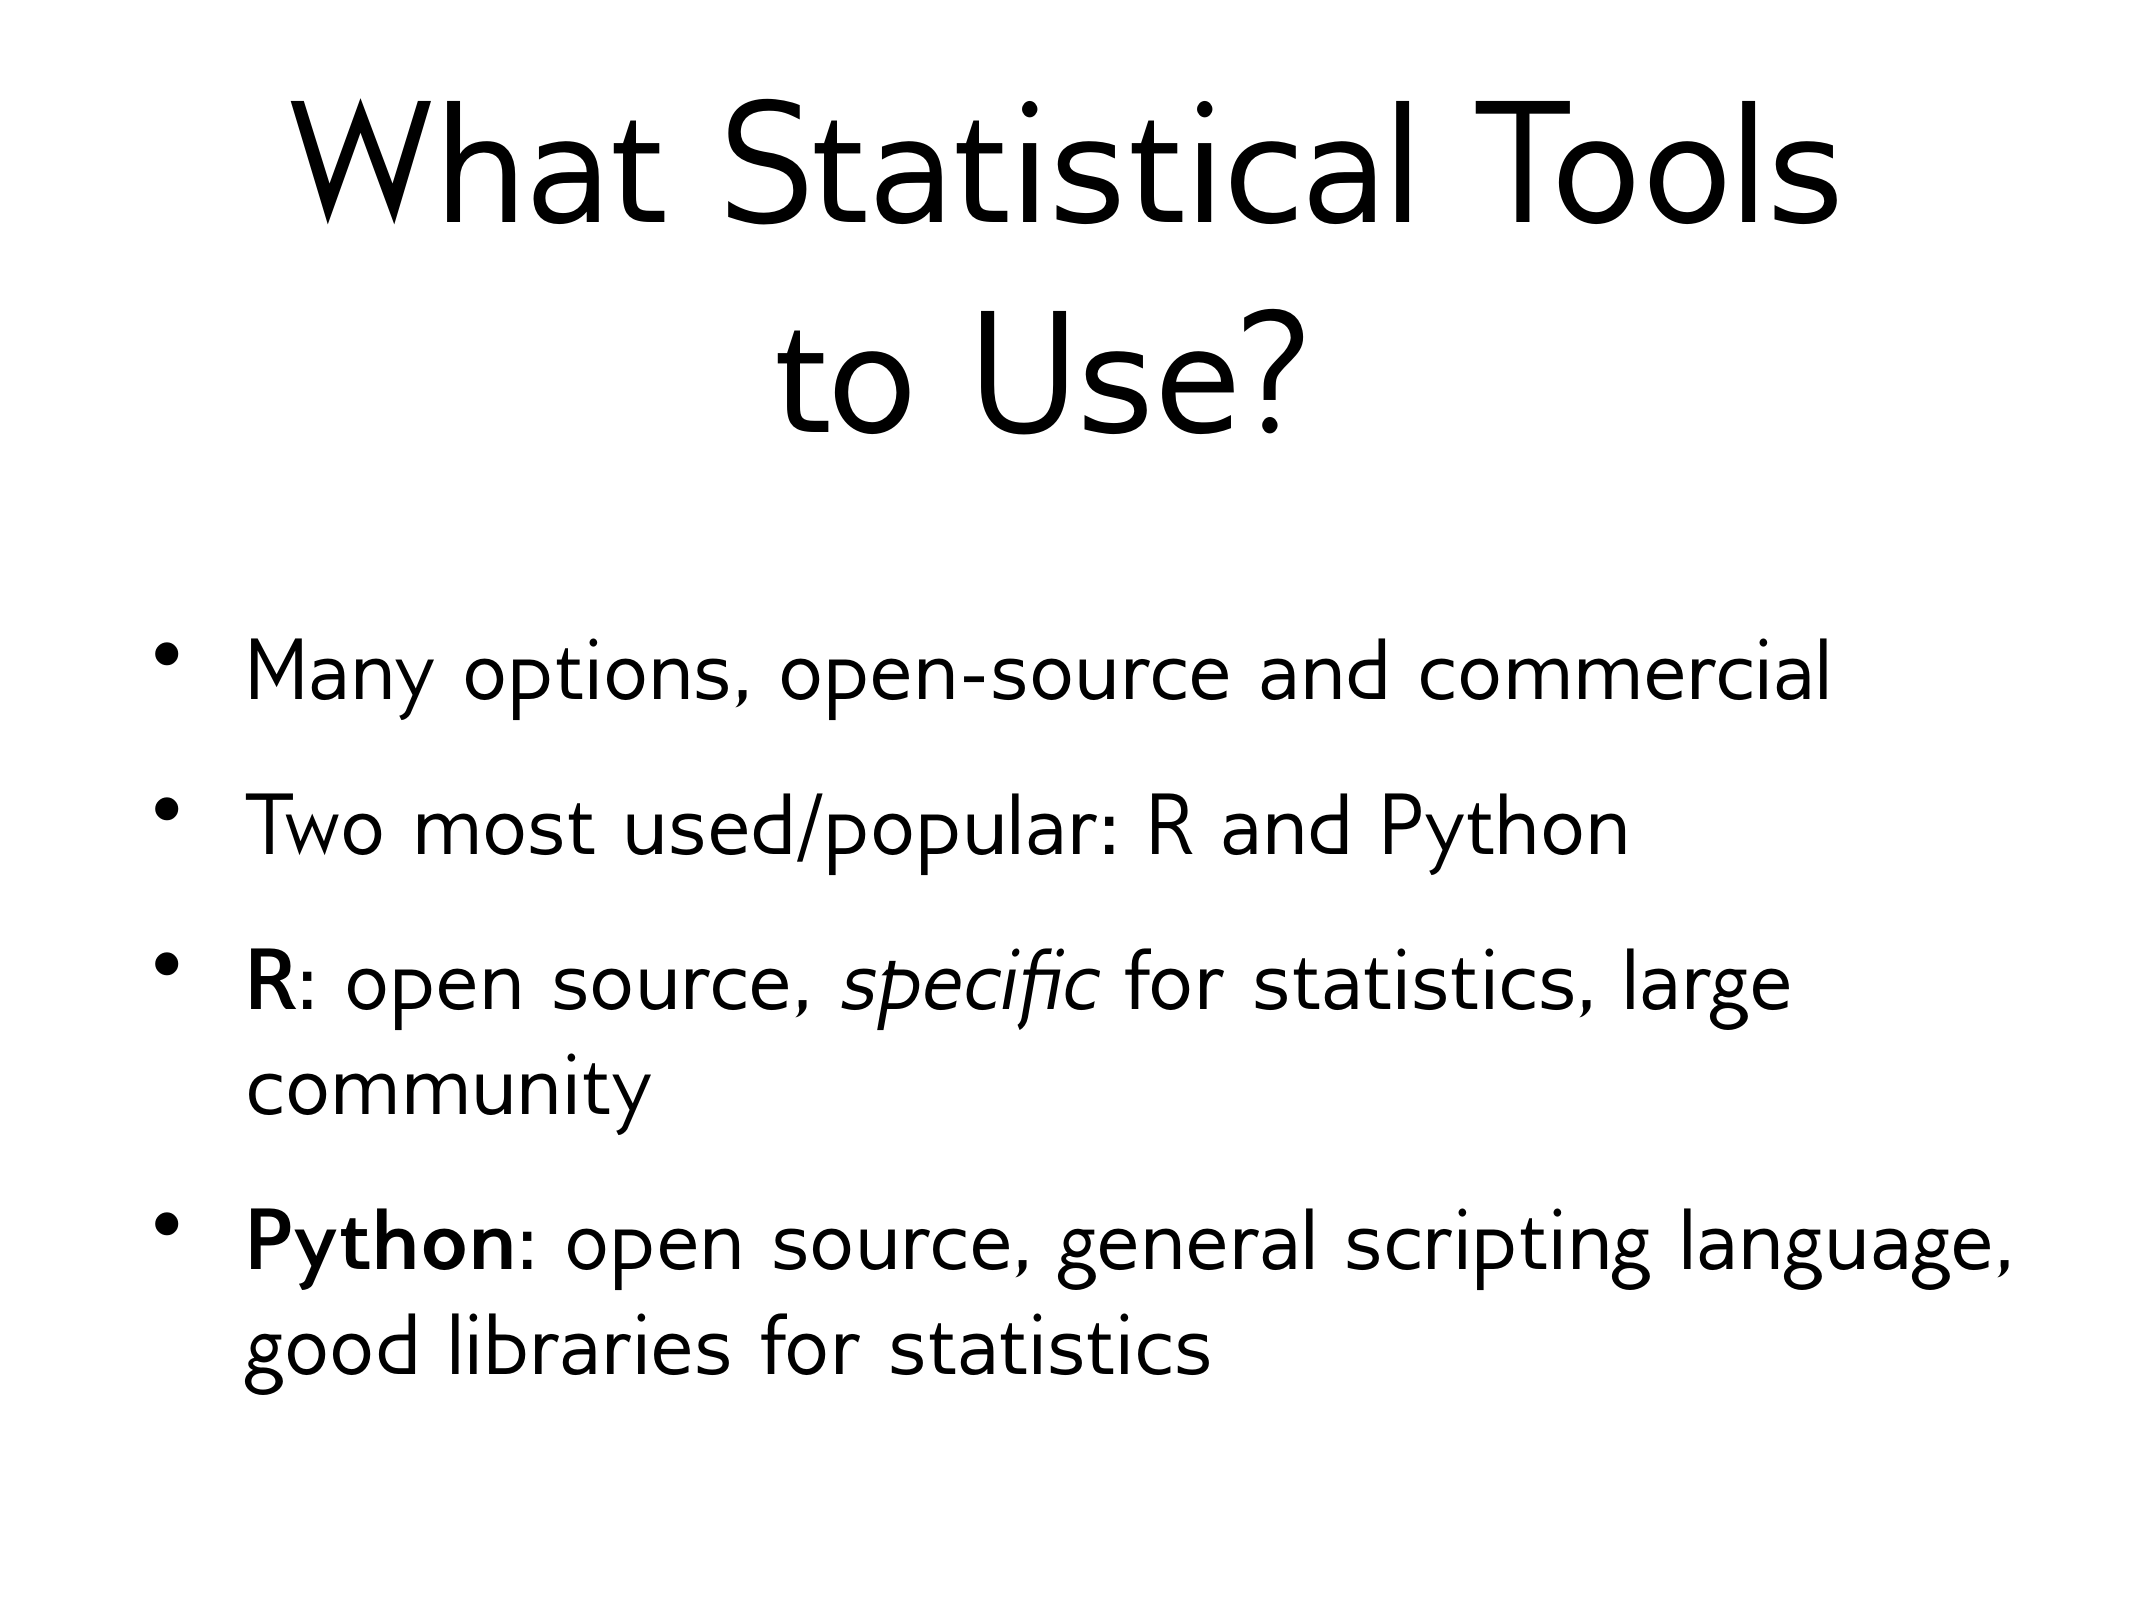

# What Statistical Tools to Use?
Many options, open-source and commercial
Two most used/popular: R and Python
R: open source, specific for statistics, large community
Python: open source, general scripting language, good libraries for statistics